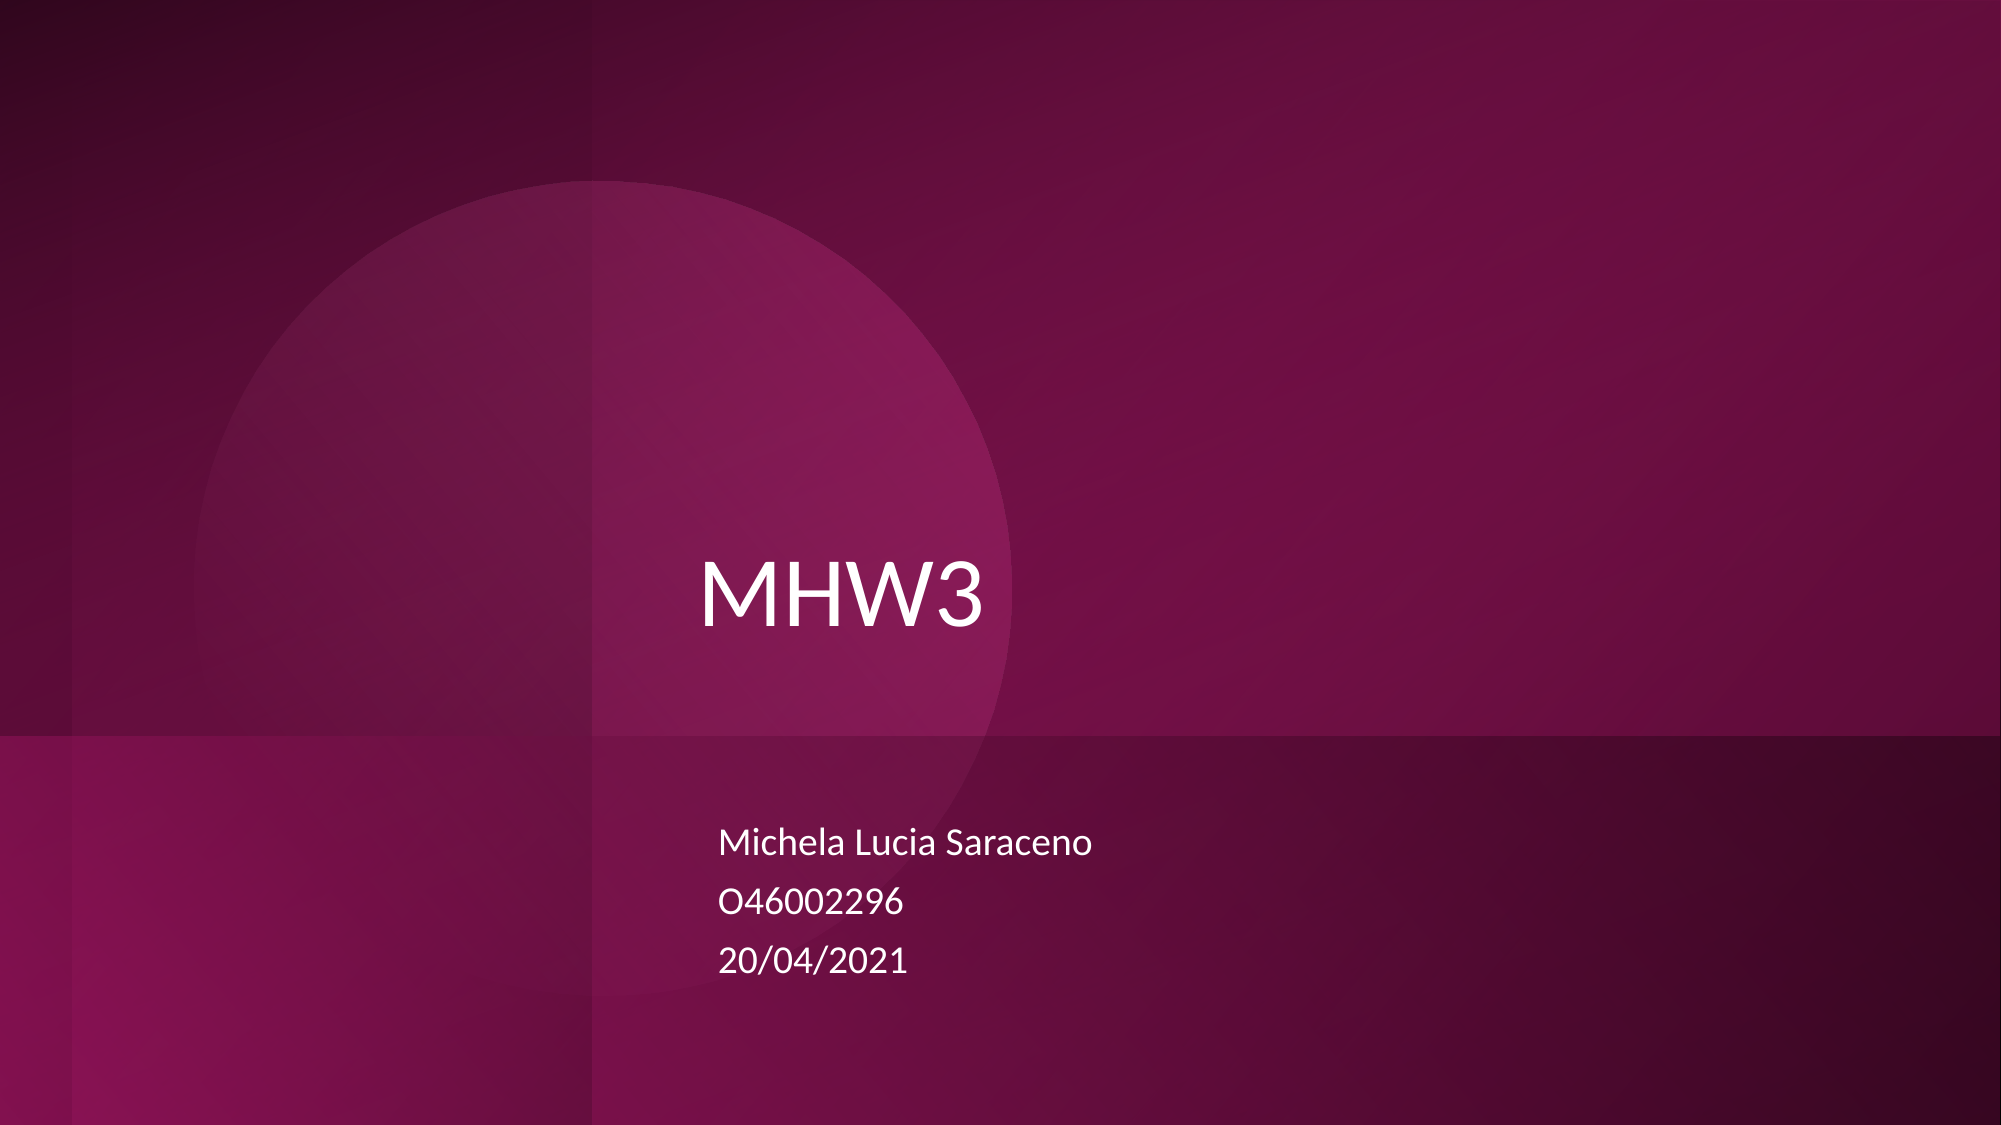

# MHW3

Michela Lucia Saraceno
O46002296
20/04/2021